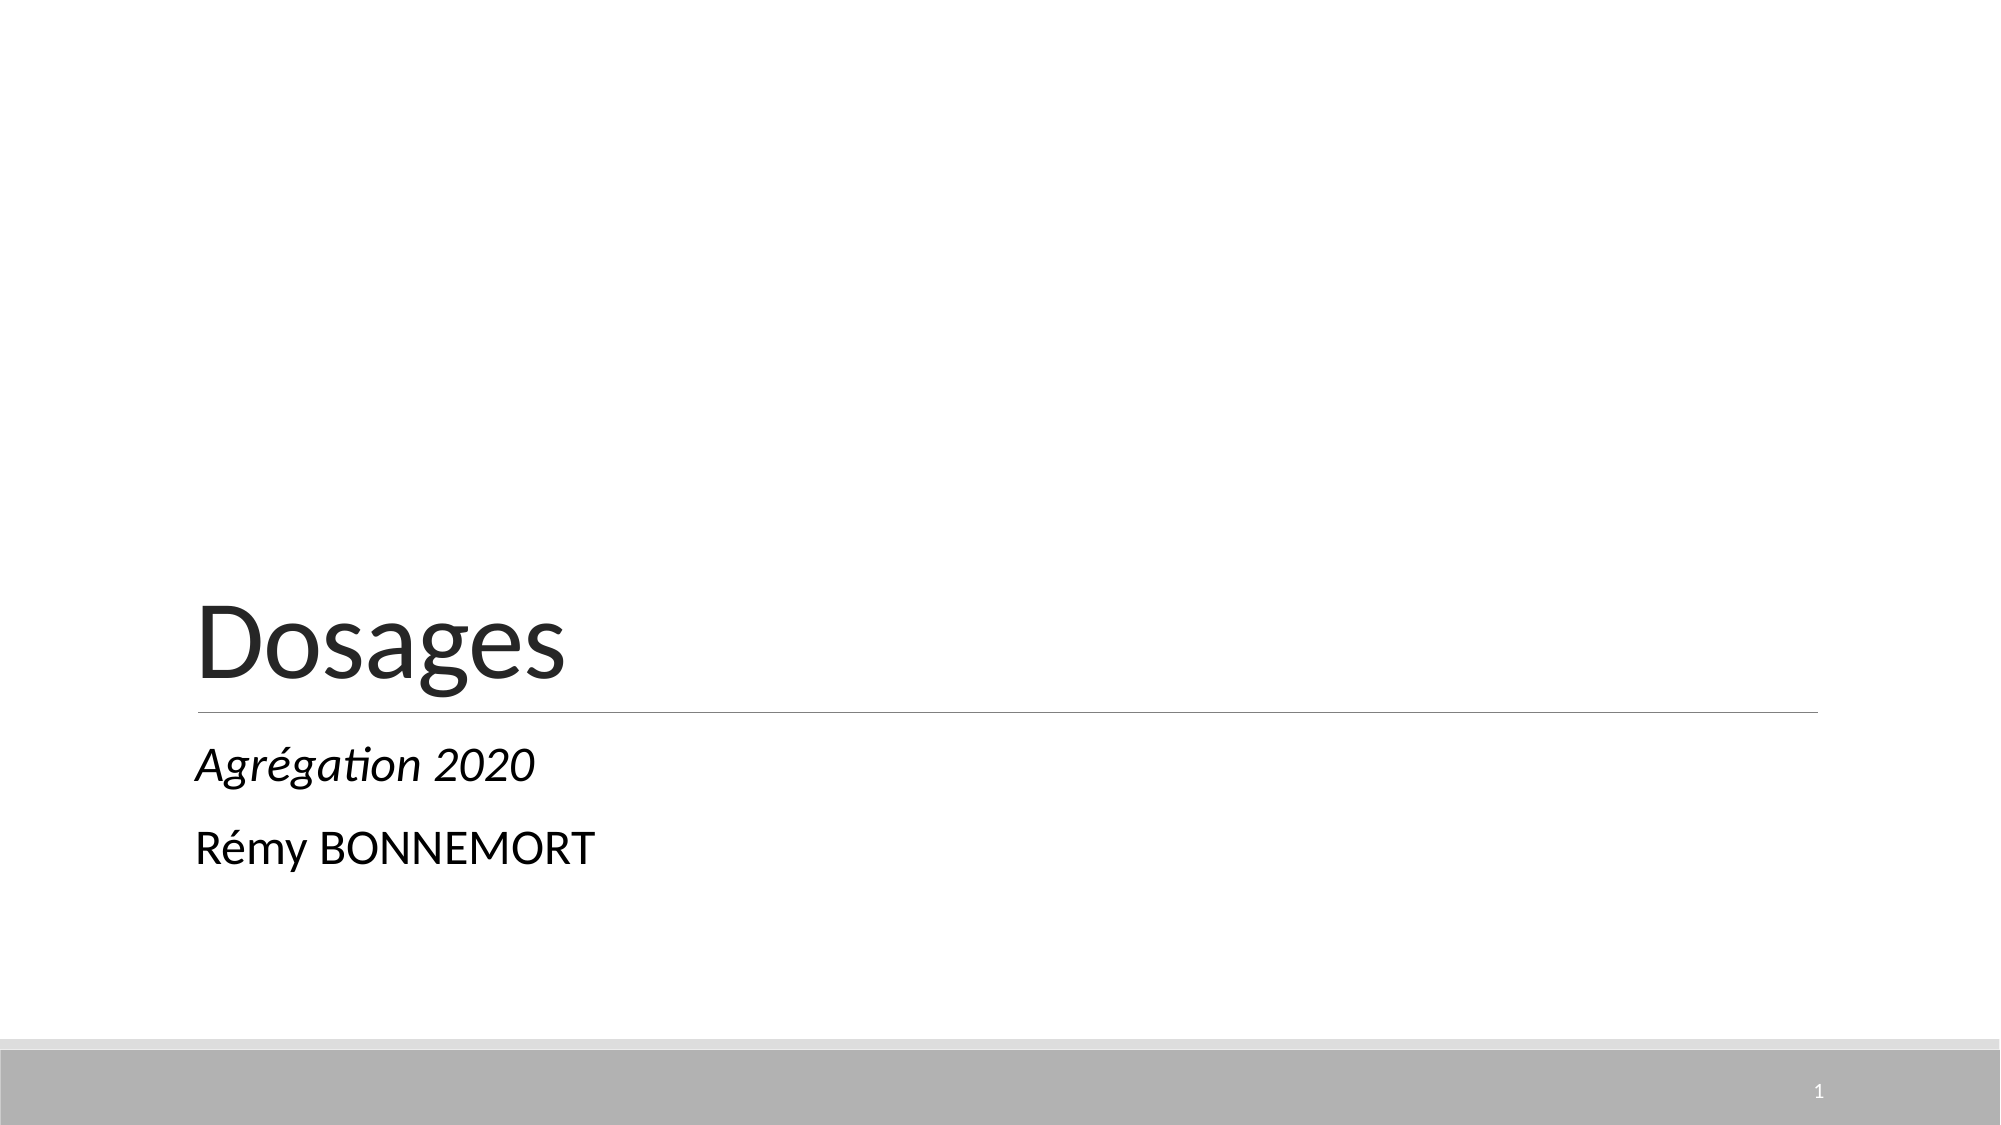

# Dosages
Agrégation 2020
Rémy BONNEMORT
1